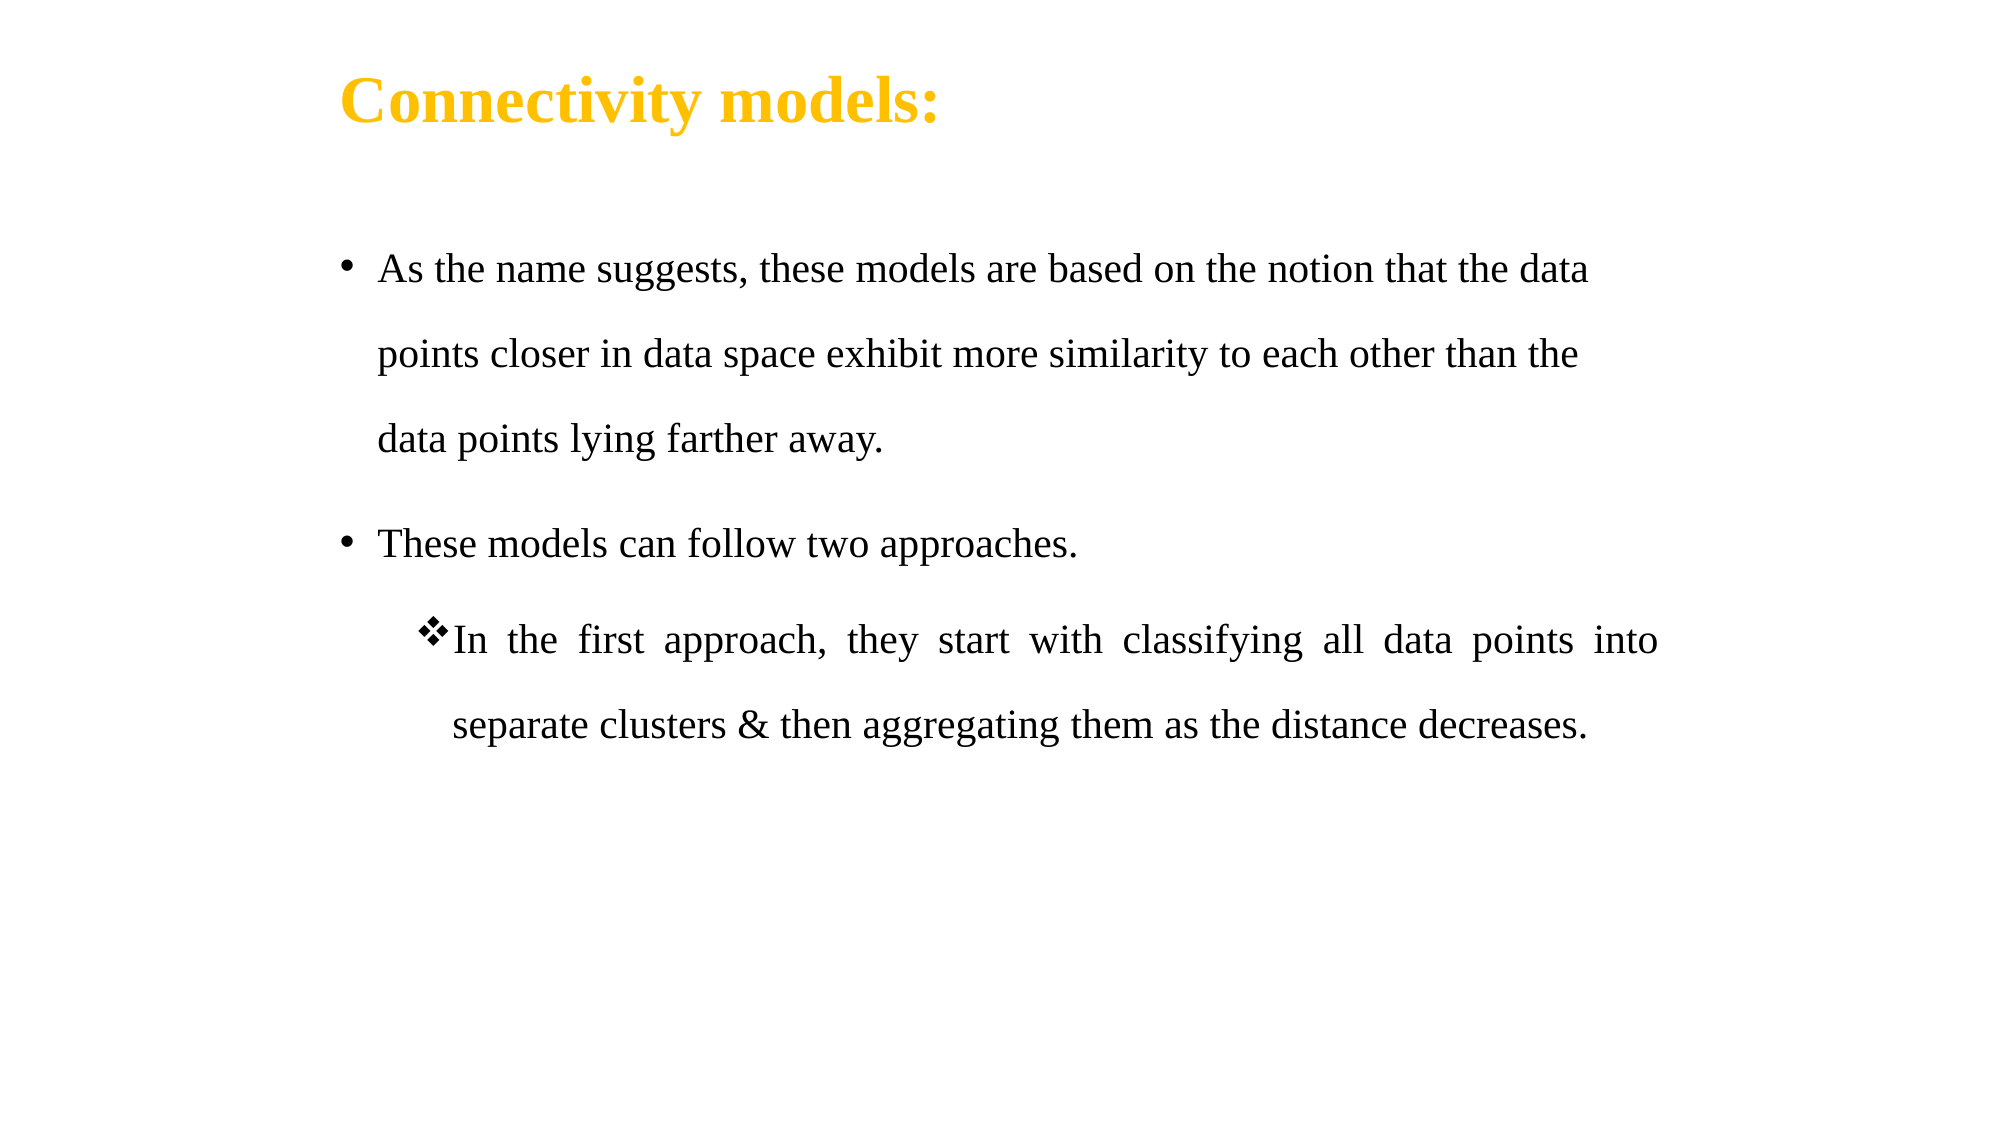

# Connectivity models:
As the name suggests, these models are based on the notion that the data points closer in data space exhibit more similarity to each other than the data points lying farther away.
These models can follow two approaches.
In the first approach, they start with classifying all data points into separate clusters & then aggregating them as the distance decreases.